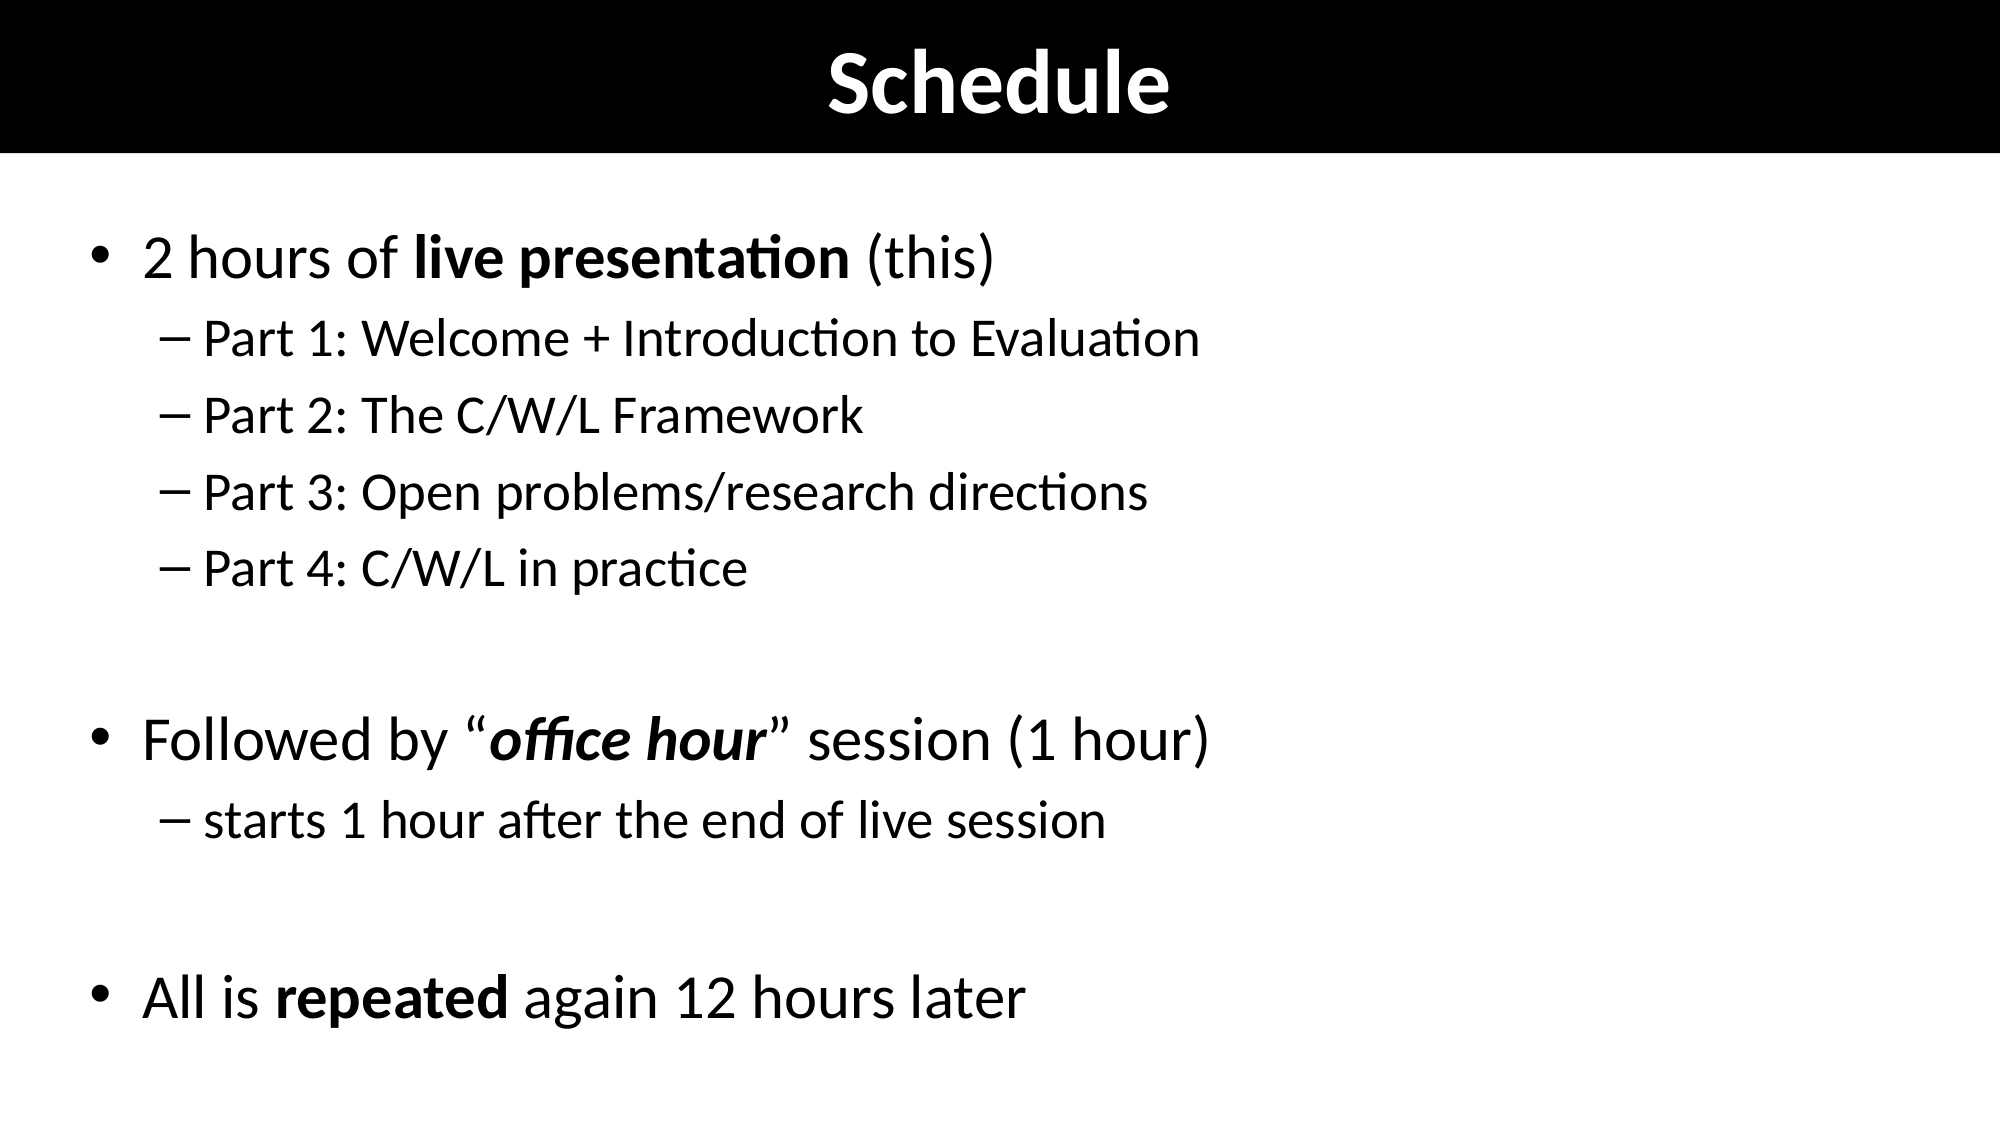

# Schedule
2 hours of live presentation (this)
Part 1: Welcome + Introduction to Evaluation
Part 2: The C/W/L Framework
Part 3: Open problems/research directions
Part 4: C/W/L in practice

Followed by “office hour” session (1 hour)
starts 1 hour after the end of live session

All is repeated again 12 hours later